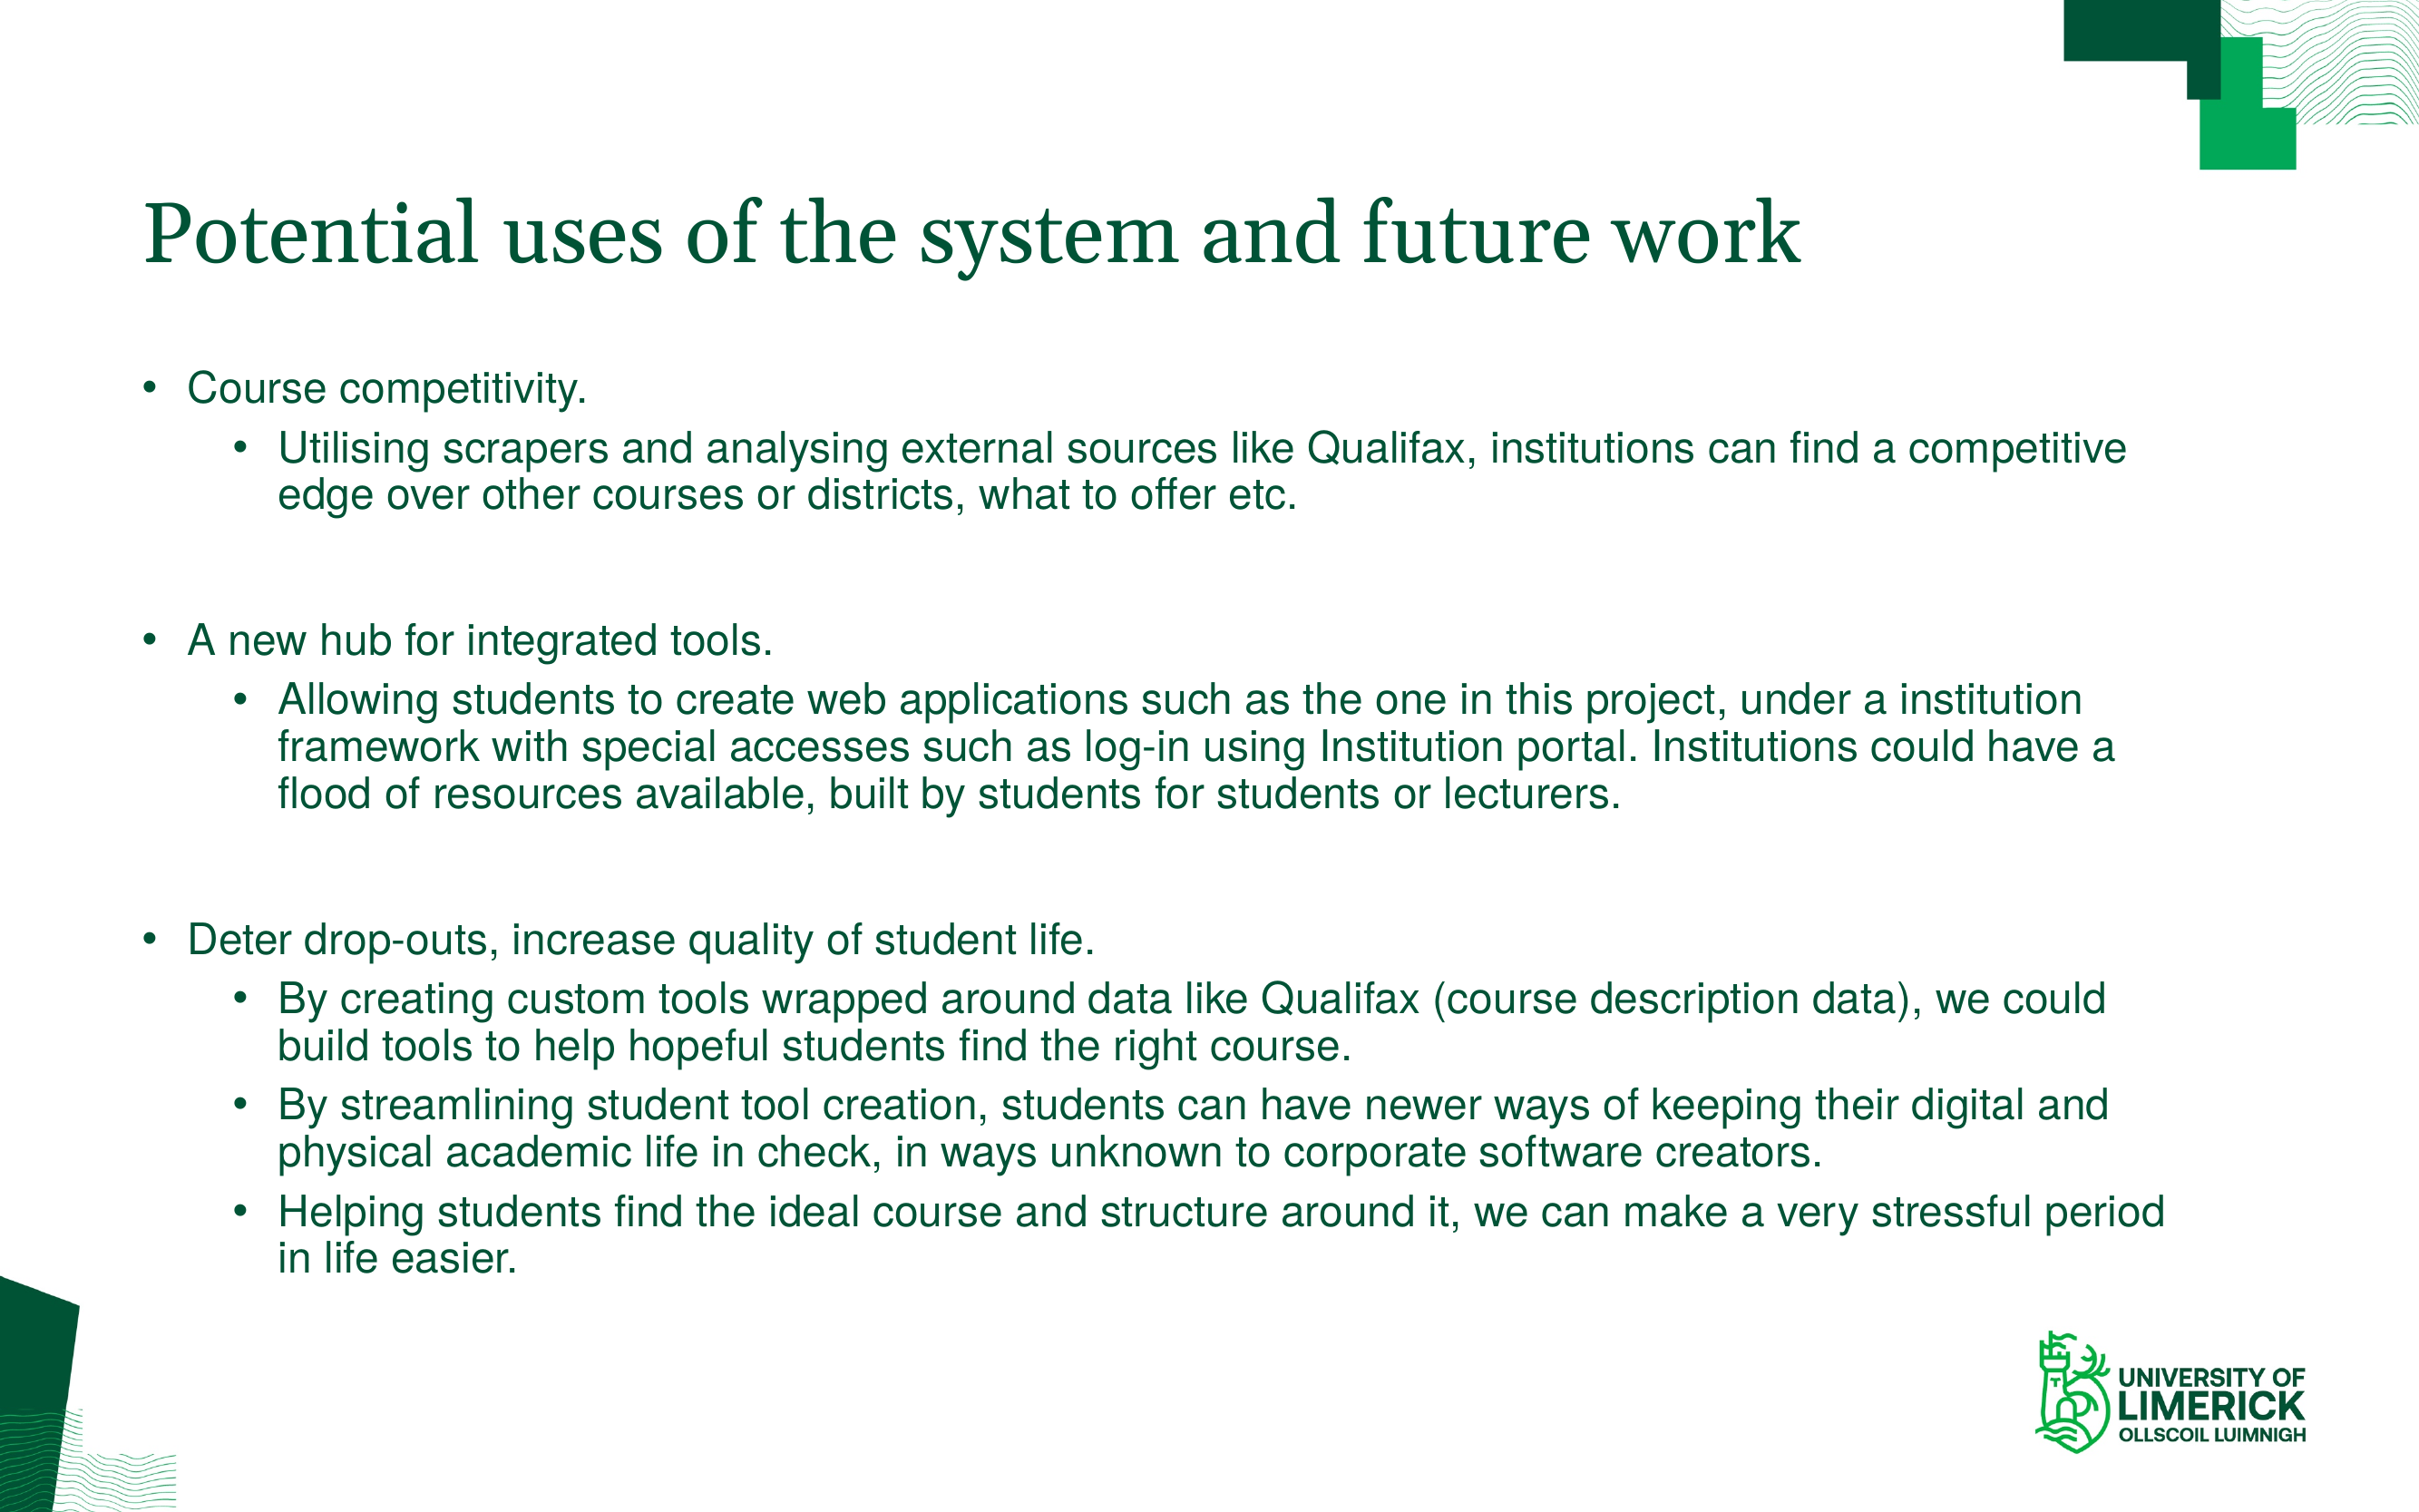

# Potential uses of the system and future work
Course competitivity.
Utilising scrapers and analysing external sources like Qualifax, institutions can find a competitive edge over other courses or districts, what to offer etc.

A new hub for integrated tools.
Allowing students to create web applications such as the one in this project, under a institution framework with special accesses such as log-in using Institution portal. Institutions could have a flood of resources available, built by students for students or lecturers.

Deter drop-outs, increase quality of student life.
By creating custom tools wrapped around data like Qualifax (course description data), we could build tools to help hopeful students find the right course.
By streamlining student tool creation, students can have newer ways of keeping their digital and physical academic life in check, in ways unknown to corporate software creators.
Helping students find the ideal course and structure around it, we can make a very stressful period in life easier.